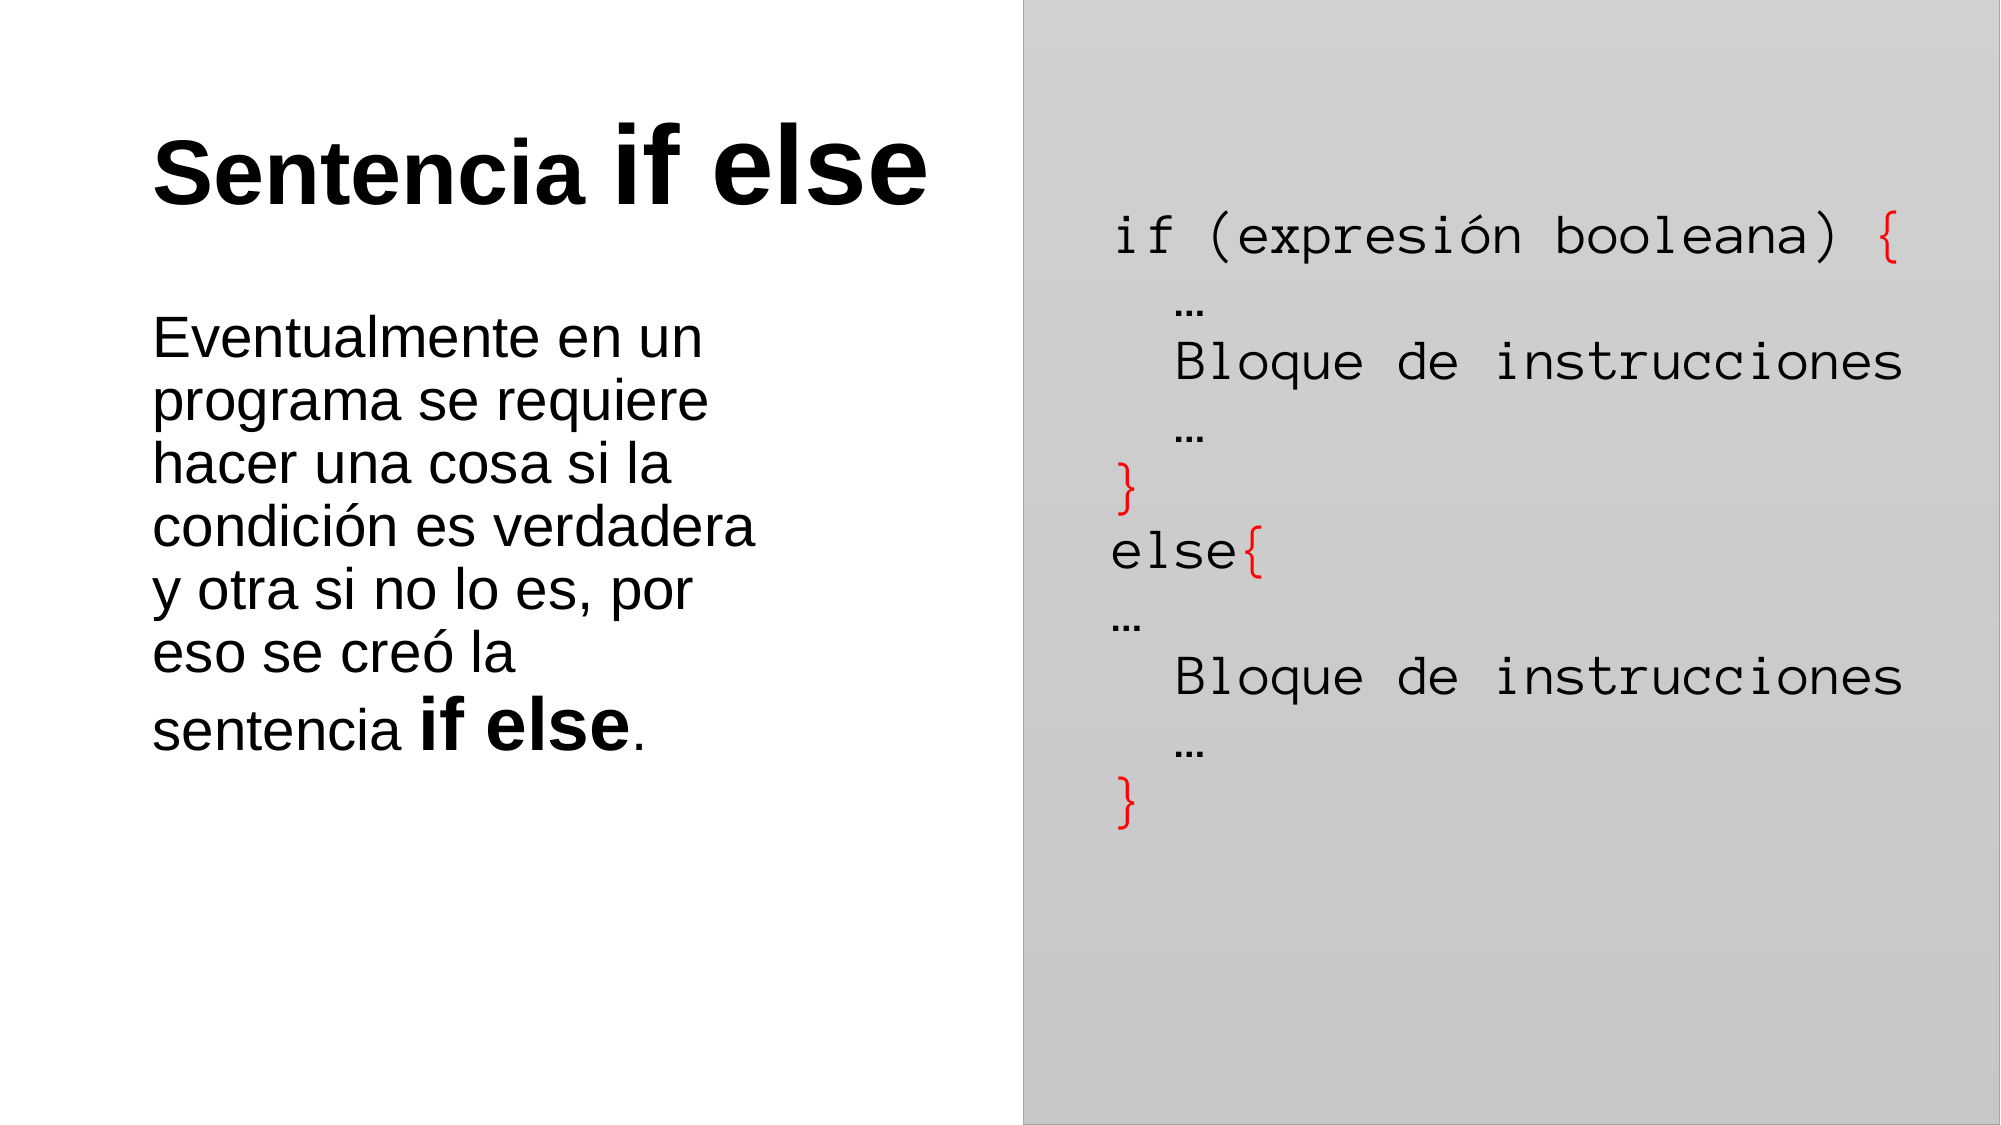

if (expresión booleana) {
  …
  Bloque de instrucciones
  …
}
else{
…
  Bloque de instrucciones
  …
}
Sentencia if else
Eventualmente en un programa se requiere hacer una cosa si la condición es verdadera y otra si no lo es, por eso se creó la sentencia if else.

10